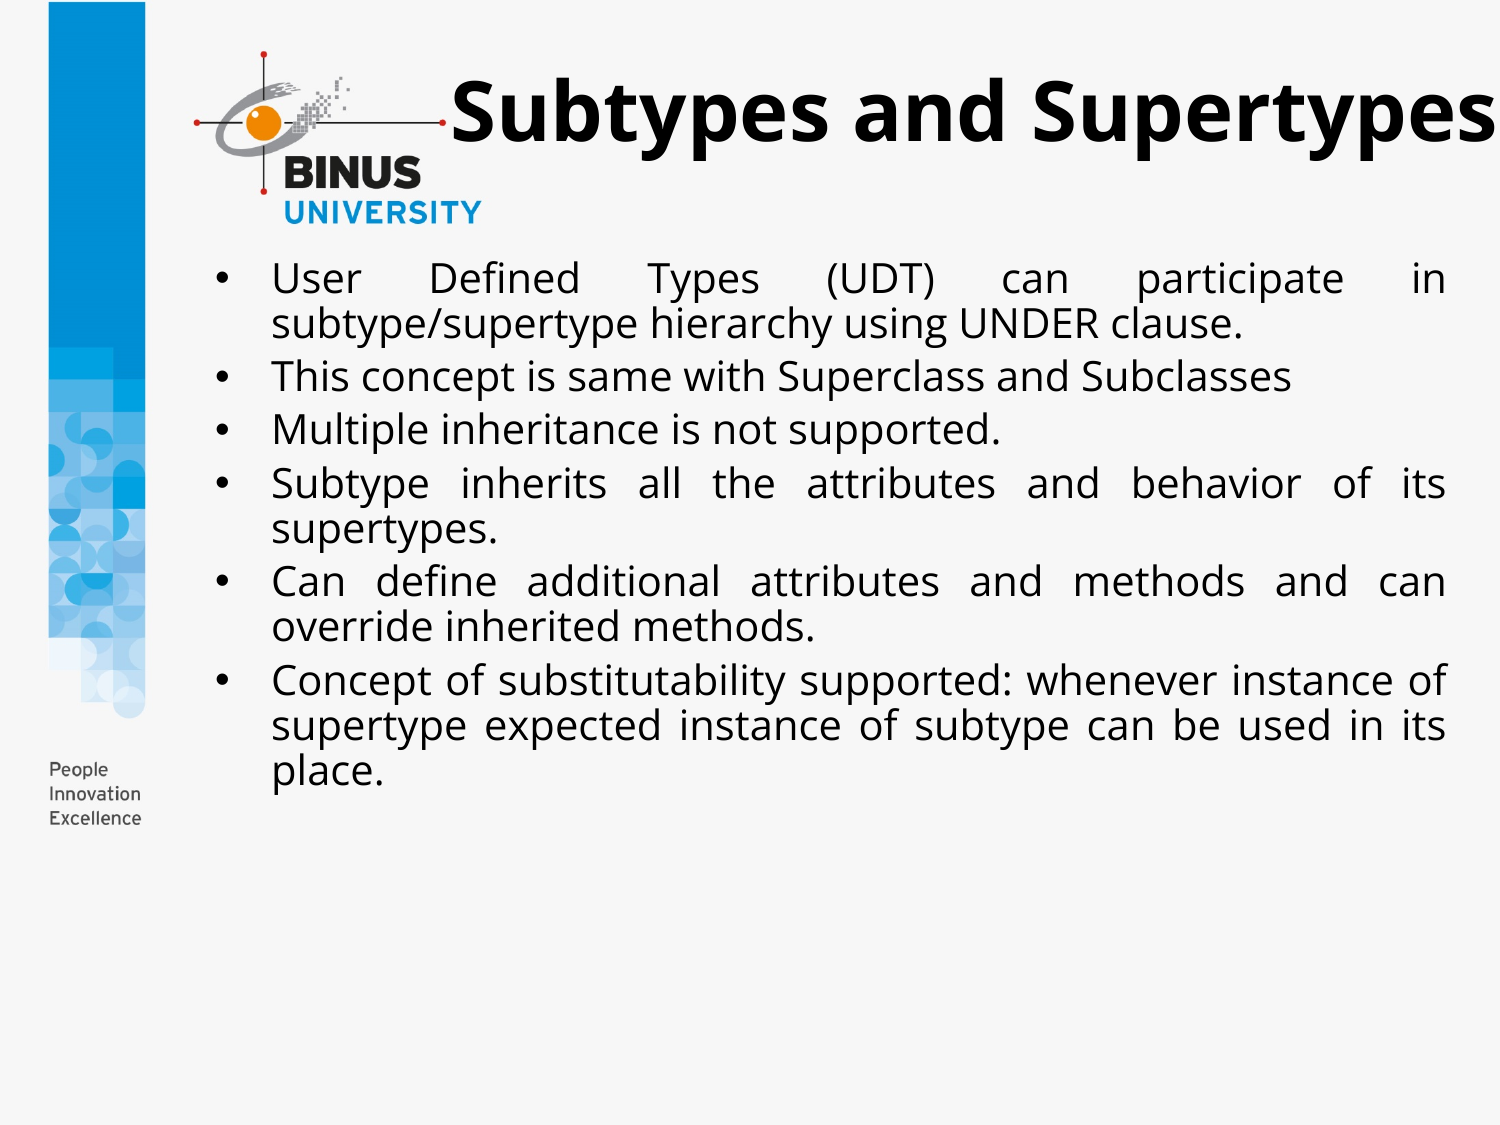

# Subtypes and Supertypes
User Defined Types (UDT) can participate in subtype/supertype hierarchy using UNDER clause.
This concept is same with Superclass and Subclasses
Multiple inheritance is not supported.
Subtype inherits all the attributes and behavior of its supertypes.
Can define additional attributes and methods and can override inherited methods.
Concept of substitutability supported: whenever instance of supertype expected instance of subtype can be used in its place.